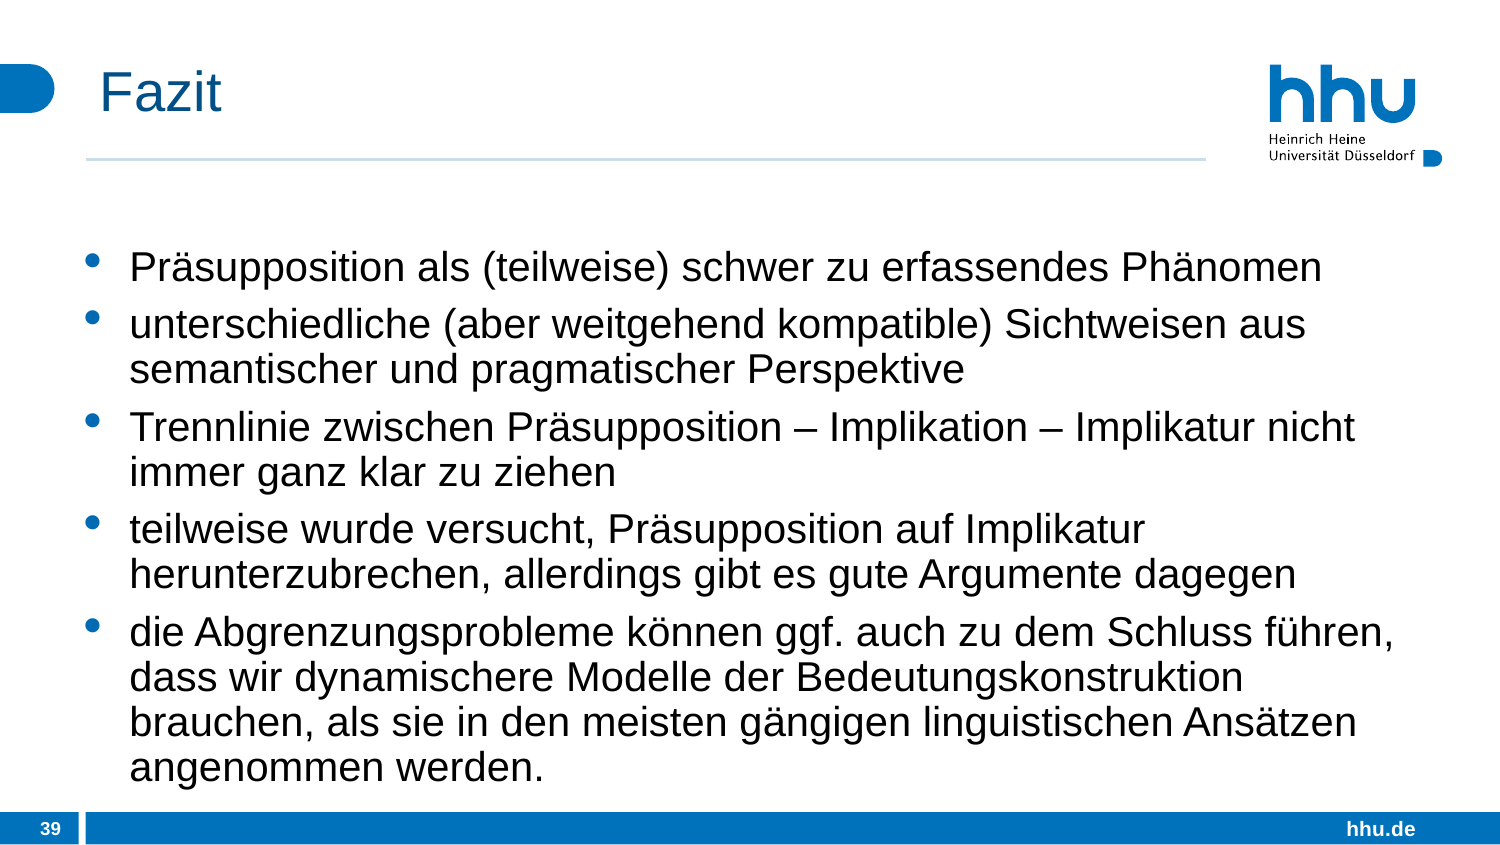

# Fazit
Präsupposition als (teilweise) schwer zu erfassendes Phänomen
unterschiedliche (aber weitgehend kompatible) Sichtweisen aus semantischer und pragmatischer Perspektive
Trennlinie zwischen Präsupposition – Implikation – Implikatur nicht immer ganz klar zu ziehen
teilweise wurde versucht, Präsupposition auf Implikatur herunterzubrechen, allerdings gibt es gute Argumente dagegen
die Abgrenzungsprobleme können ggf. auch zu dem Schluss führen, dass wir dynamischere Modelle der Bedeutungskonstruktion brauchen, als sie in den meisten gängigen linguistischen Ansätzen angenommen werden.
39